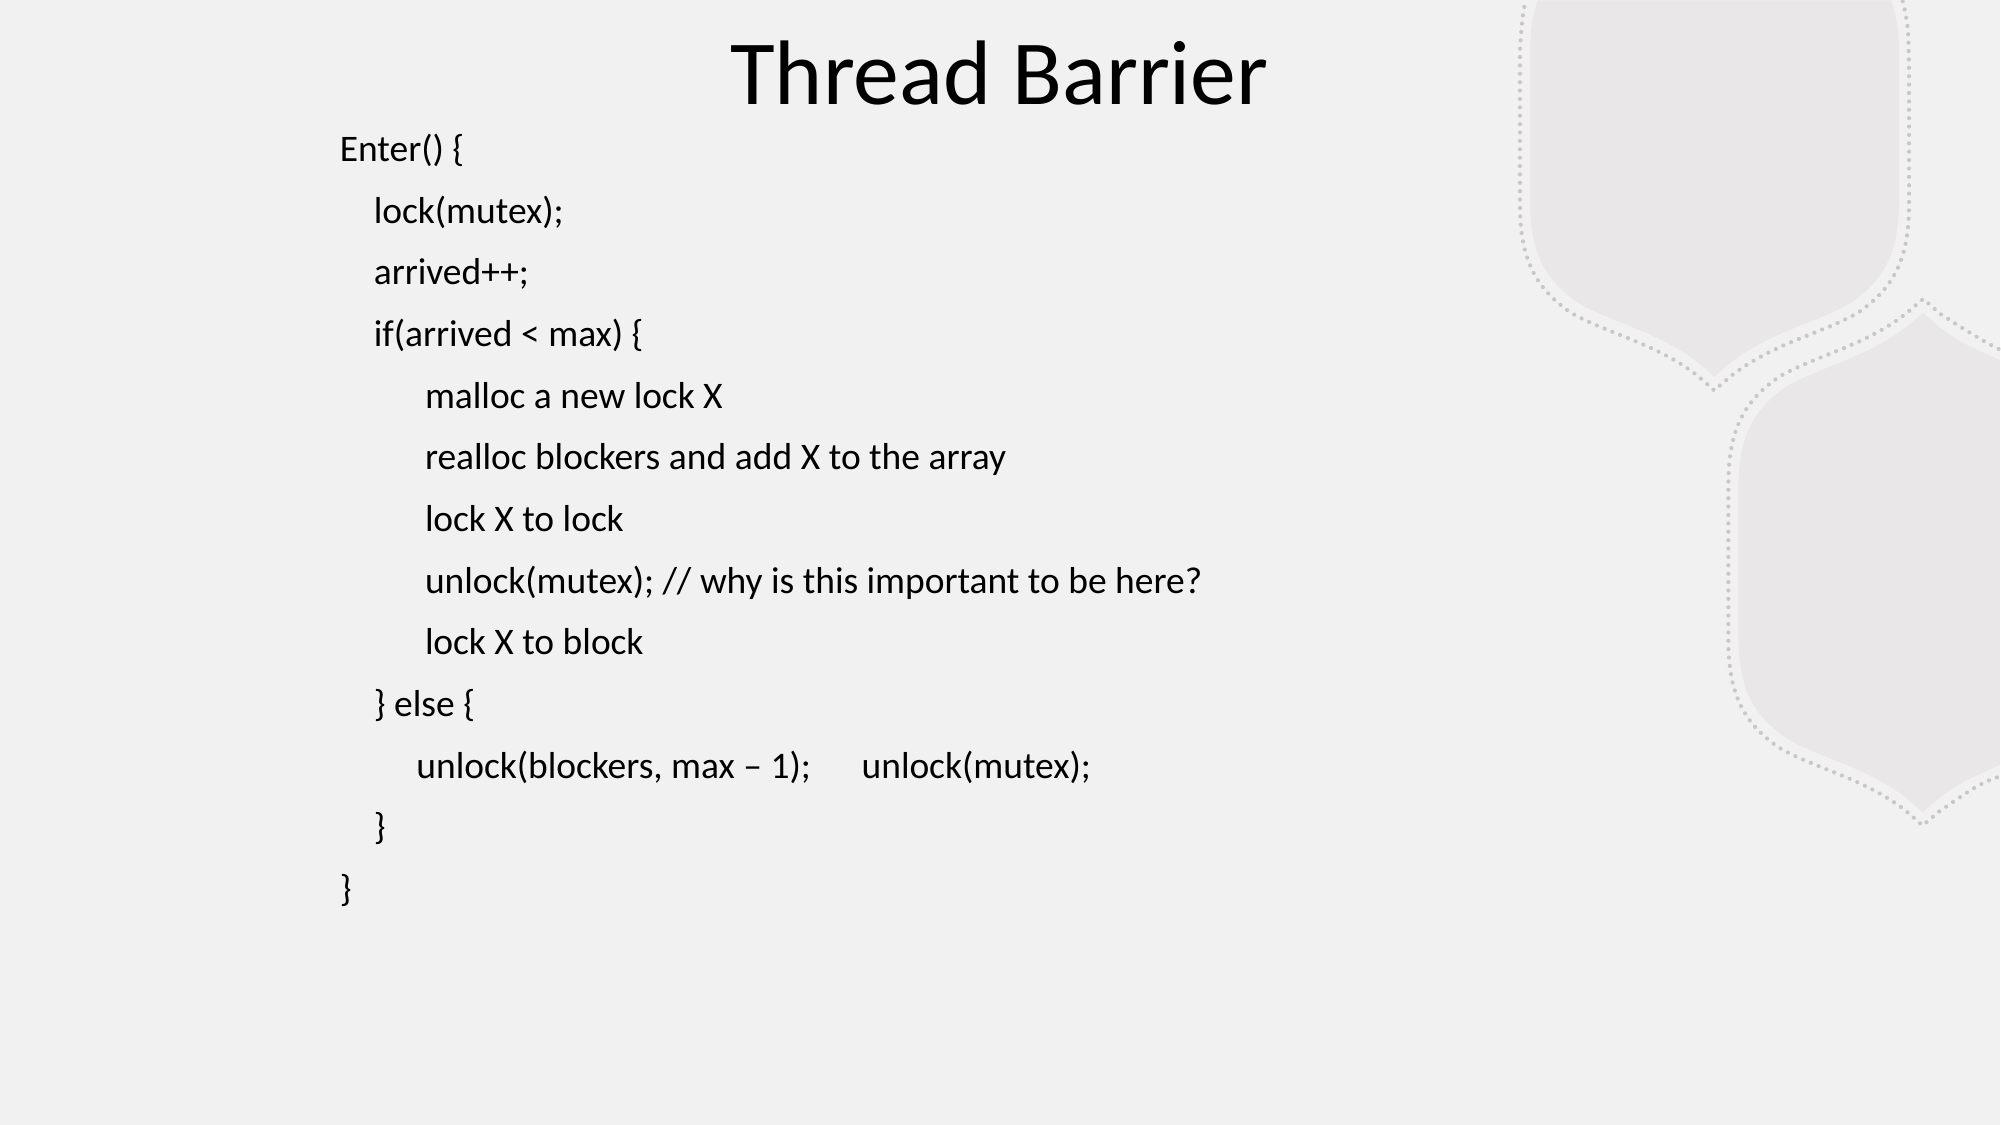

Thread Barrier
Enter() {
    lock(mutex);
    arrived++;
    if(arrived < max) {
          malloc a new lock X
          realloc blockers and add X to the array
          lock X to lock
          unlock(mutex); // why is this important to be here?
          lock X to block
    } else {
         unlock(blockers, max – 1);      unlock(mutex);
    }
}